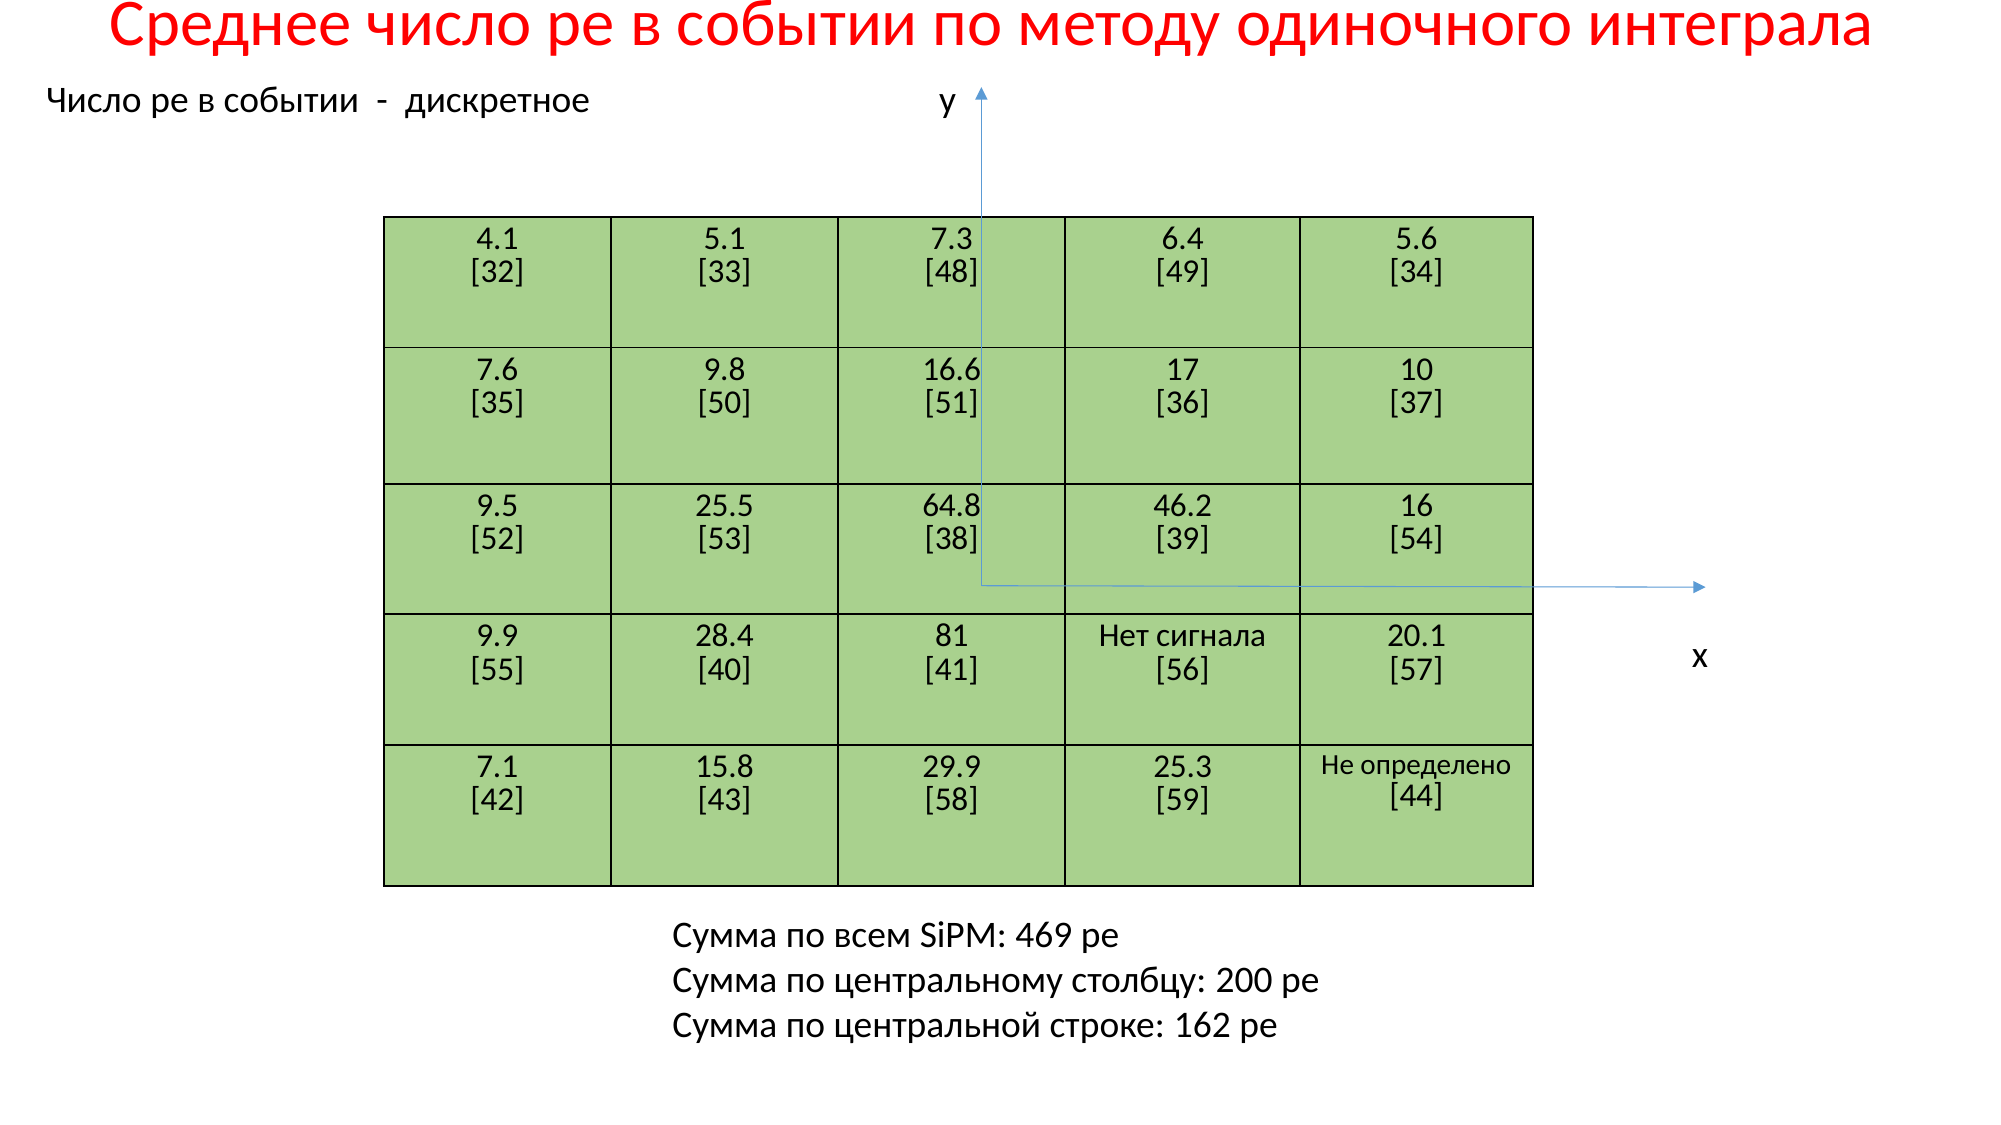

# Среднее число pe в событии по методу одиночного интеграла
Число pe в событии  -  дискретное
y
| 4.1 [32] | 5.1 [33] | 7.3 [48] | 6.4 [49] | 5.6 [34] |
| --- | --- | --- | --- | --- |
| 7.6 [35] | 9.8 [50] | 16.6 [51] | 17 [36] | 10 [37] |
| 9.5 [52] | 25.5 [53] | 64.8 [38] | 46.2 [39] | 16 [54] |
| 9.9 [55] | 28.4 [40] | 81 [41] | Нет сигнала [56] | 20.1 [57] |
| 7.1 [42] | 15.8 [43] | 29.9 [58] | 25.3 [59] | Не определено [44] |
x
Сумма по всем SiPM: 469 pe
Сумма по центральному столбцу: 200 pe
Сумма по центральной строке: 162 pe